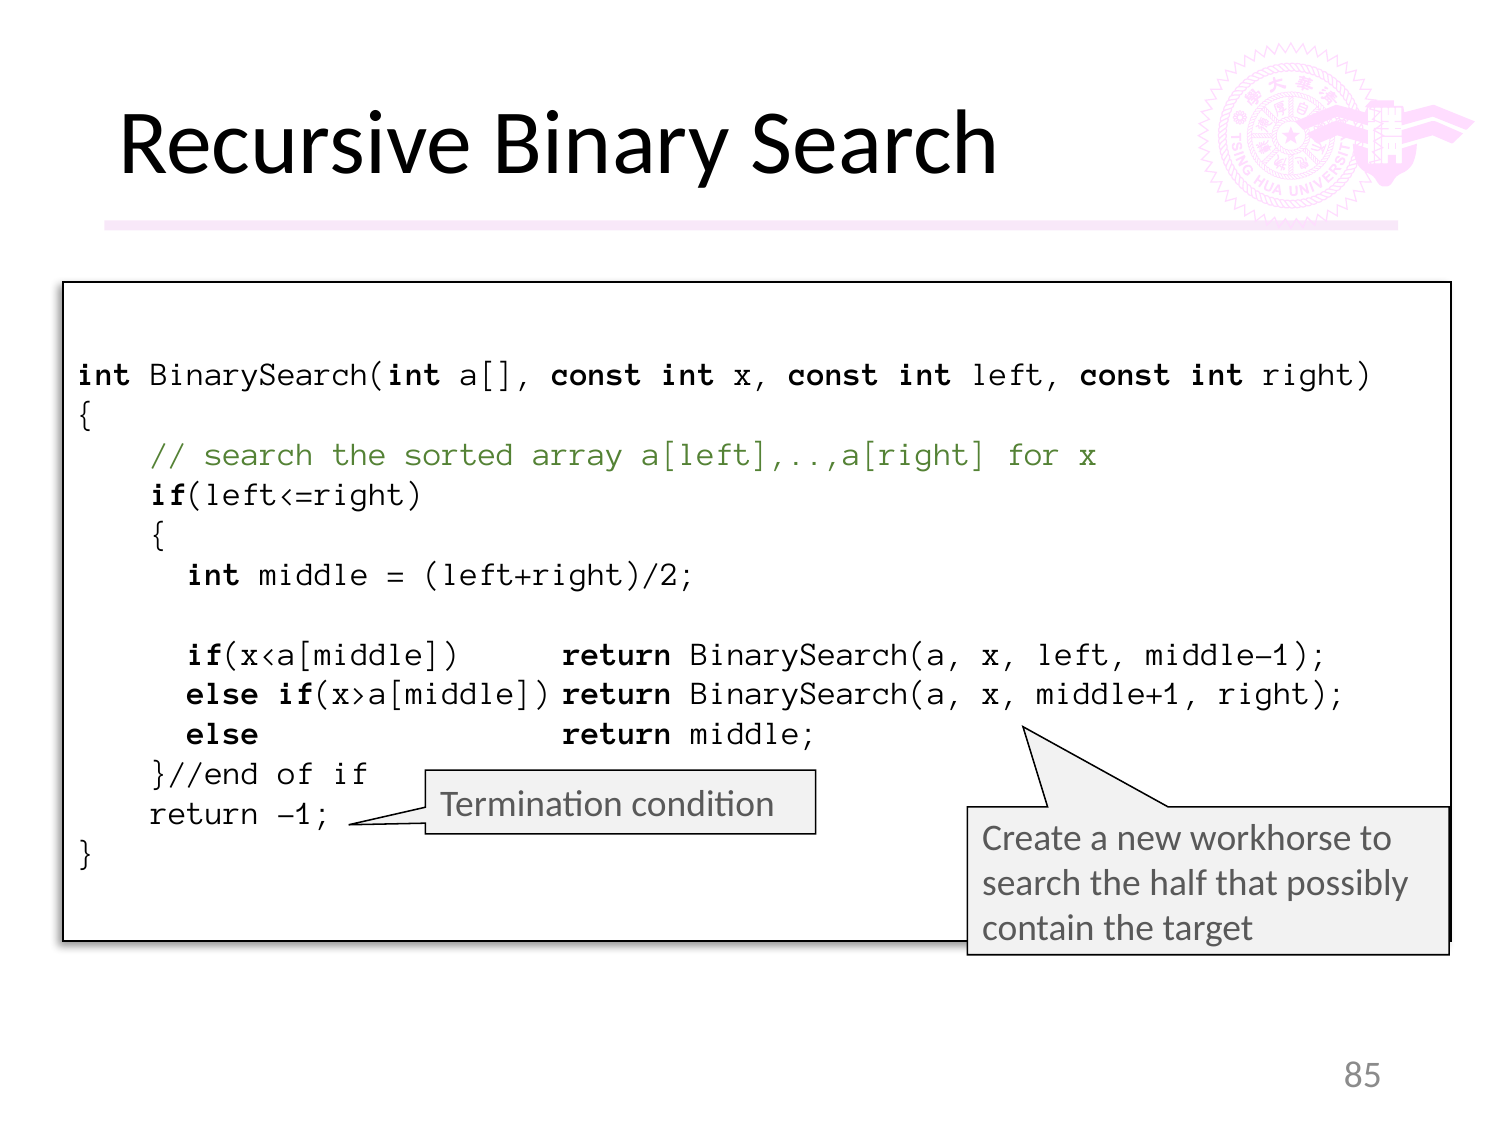

# Recursive Binary Search
int BinarySearch(int a[], const int x, const int left, const int right)
{
    // search the sorted array a[left],..,a[right] for x
    if(left<=right)
    {
      int middle = (left+right)/2;

      if(x<a[middle])	return BinarySearch(a, x, left, middle-1);
      else if(x>a[middle])	return BinarySearch(a, x, middle+1, right);
      else 	return middle;
    }//end of if
    return -1;
}
Termination condition
Create a new workhorse to search the half that possibly contain the target
85